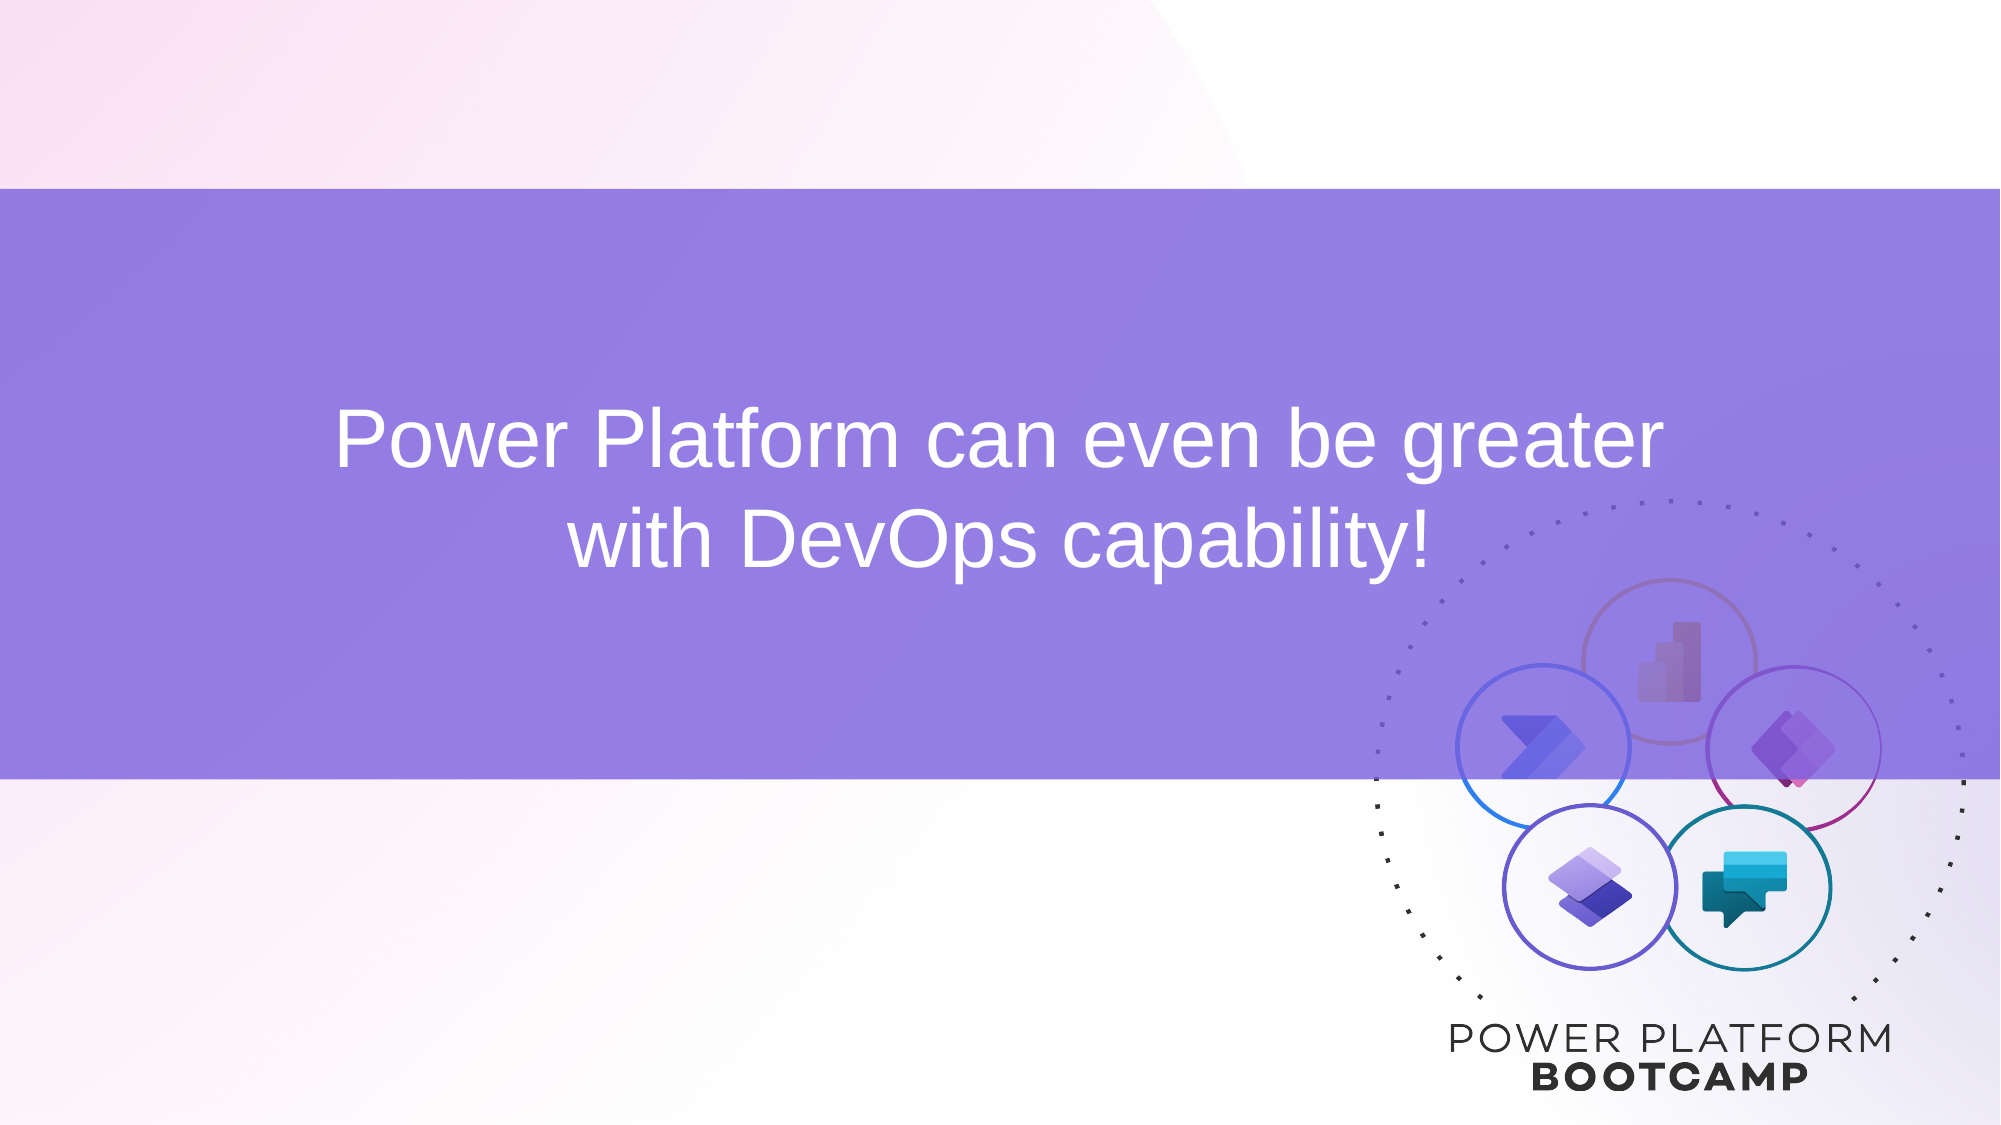

Power Platform can even be greater
with DevOps capability!